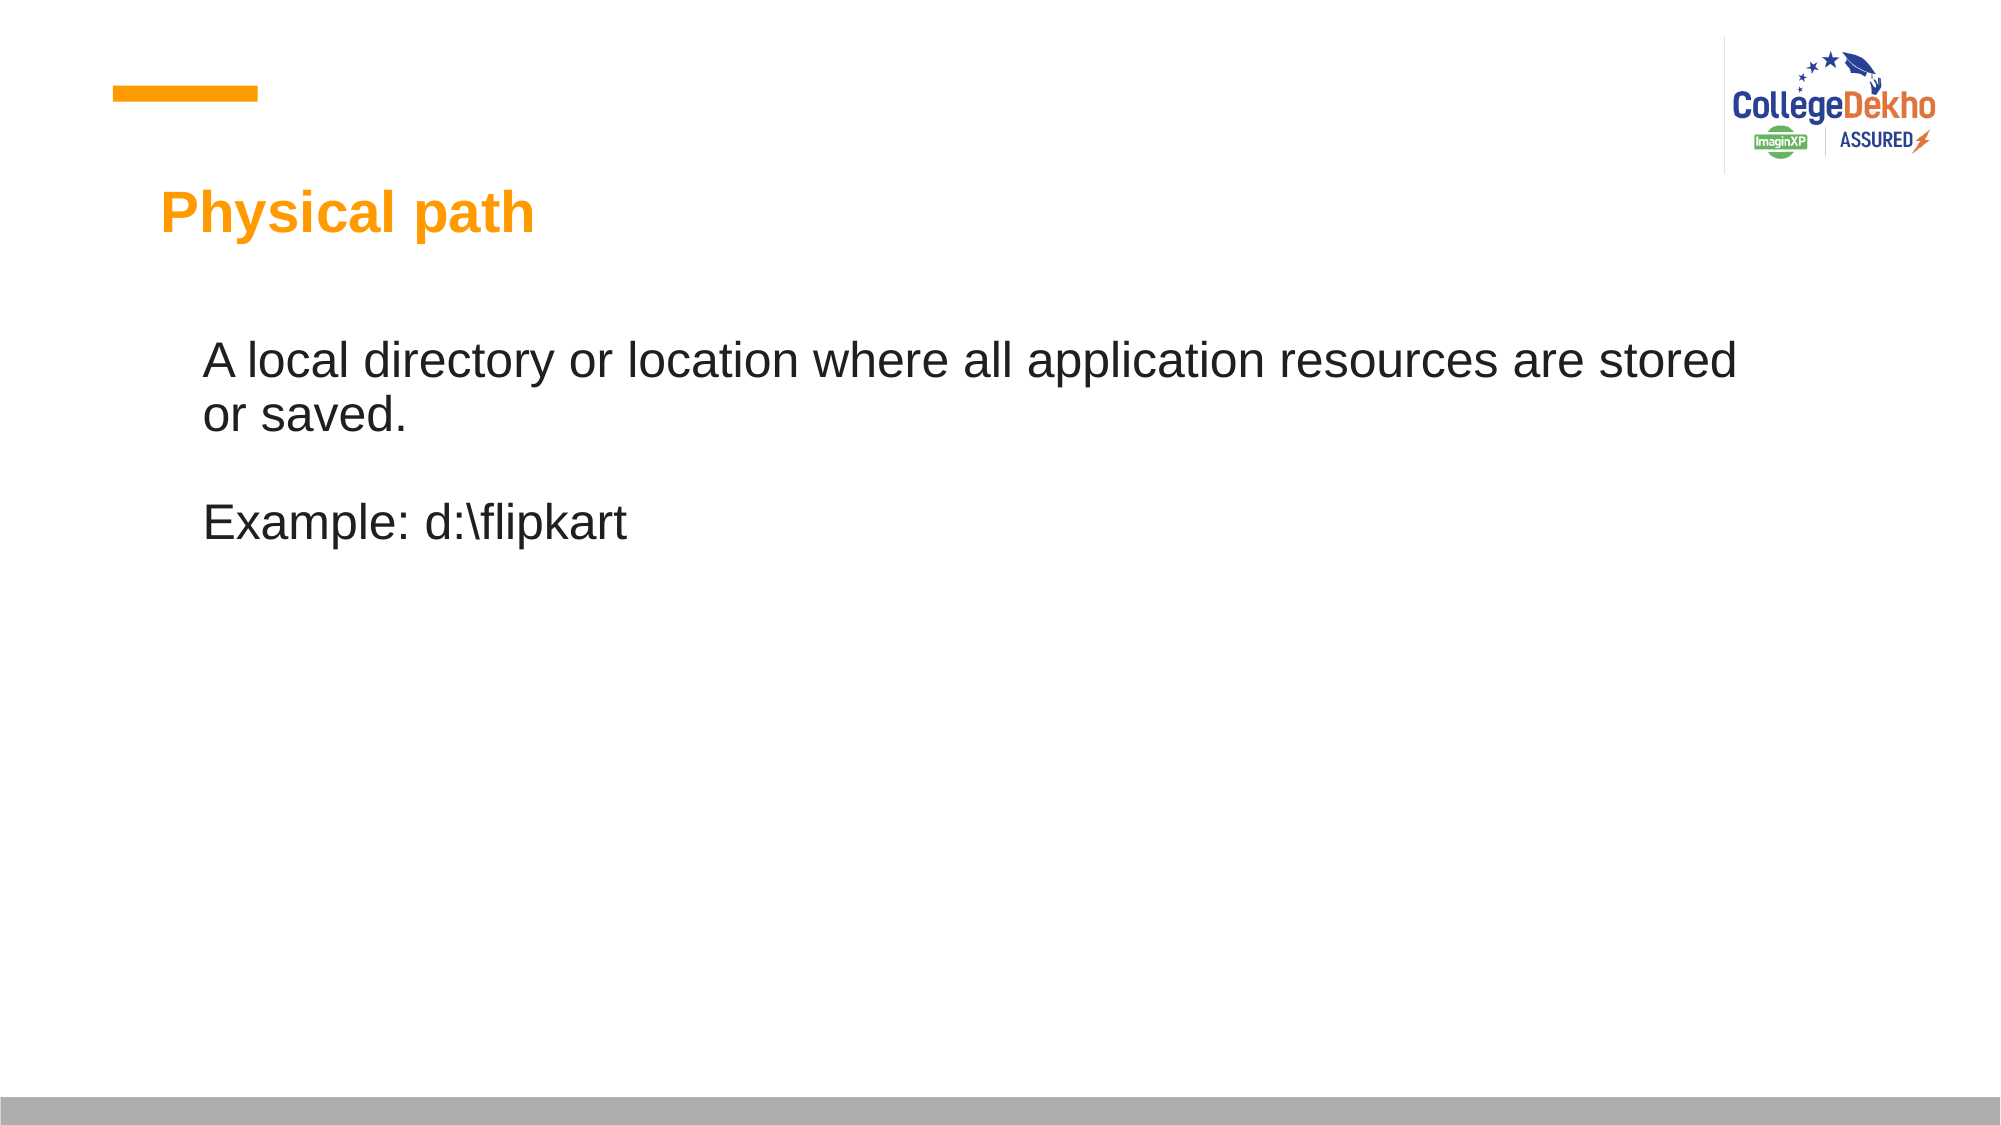

Physical path
A local directory or location where all application resources are stored or saved.

Example: d:\flipkart